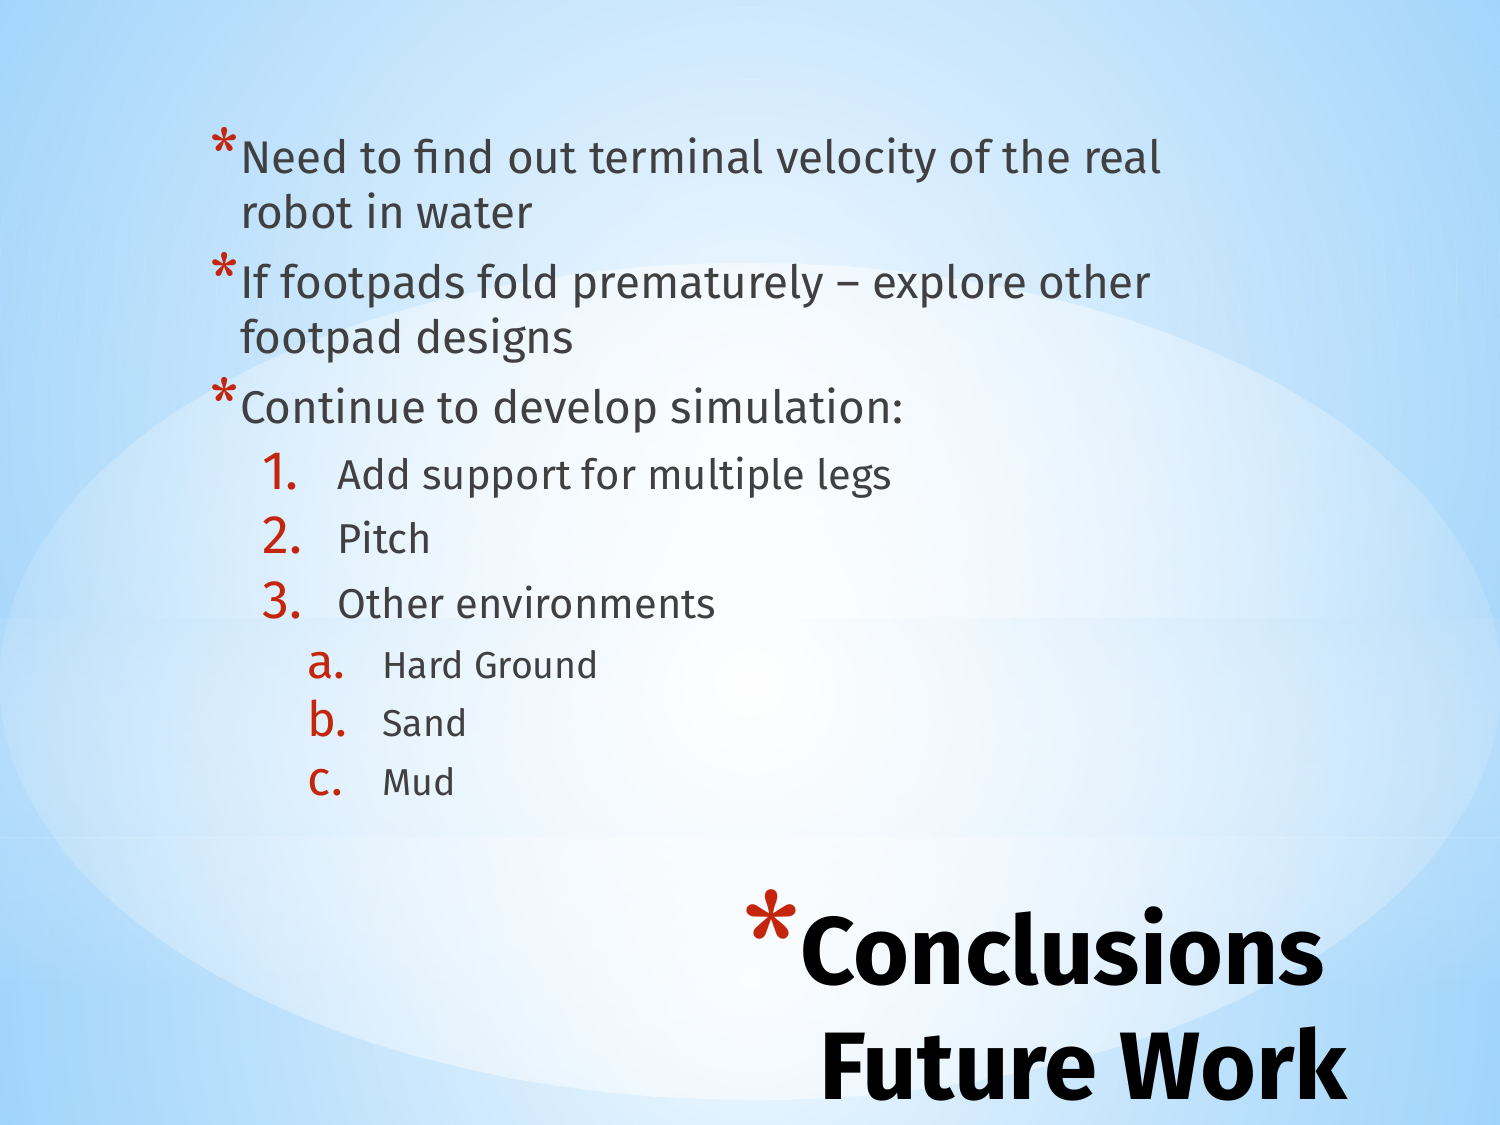

Need to find out terminal velocity of the real robot in water
If footpads fold prematurely – explore other footpad designs
Continue to develop simulation:
Add support for multiple legs
Pitch
Other environments
Hard Ground
Sand
Mud

# Conclusions Future Work